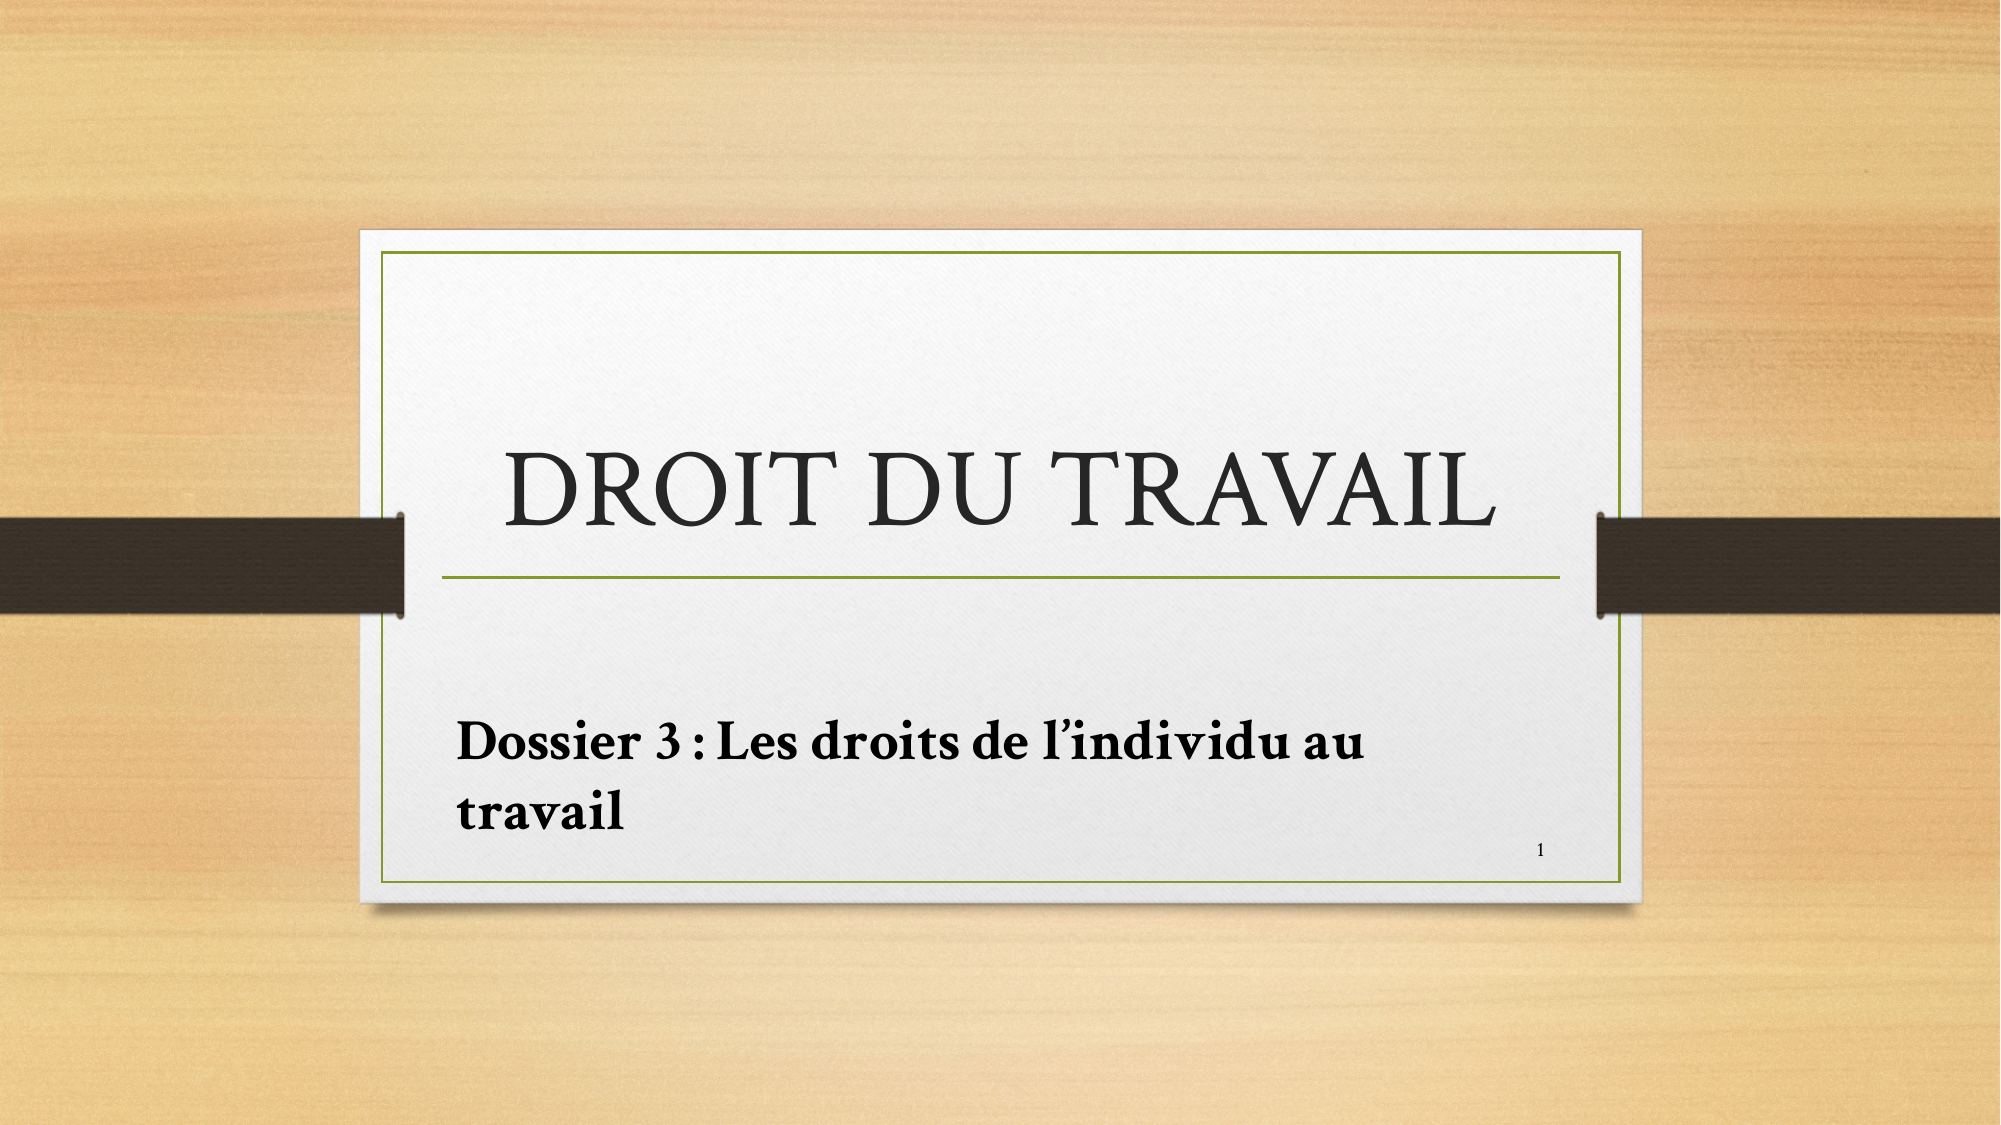

# DROIT DU TRAVAIL

Dossier 3 : Les droits de l’individu au travail
1